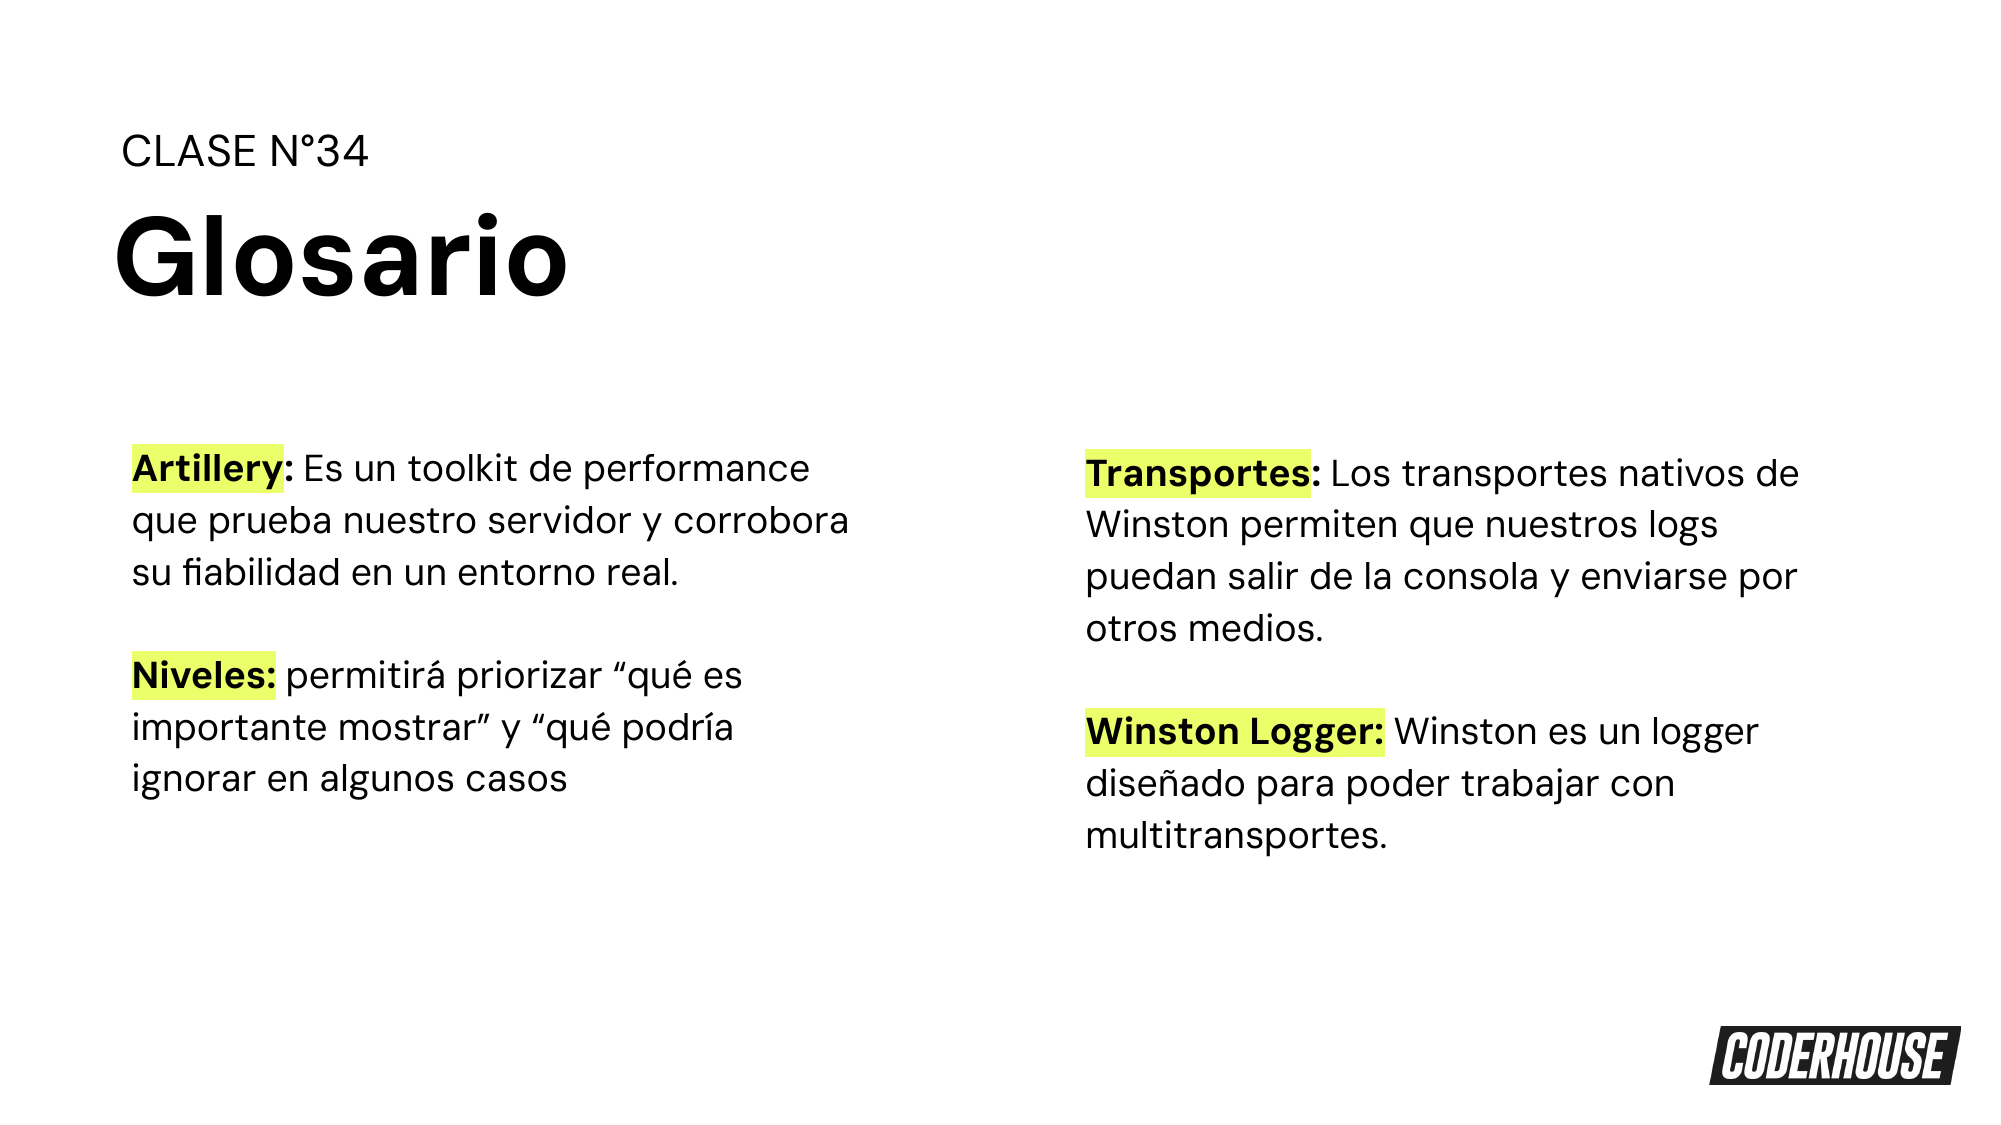

CLASE N°34
Glosario
Artillery: Es un toolkit de performance que prueba nuestro servidor y corrobora su fiabilidad en un entorno real.

Niveles: permitirá priorizar “qué es importante mostrar” y “qué podría ignorar en algunos casos
Transportes: Los transportes nativos de Winston permiten que nuestros logs puedan salir de la consola y enviarse por otros medios.

Winston Logger: Winston es un logger diseñado para poder trabajar con multitransportes.